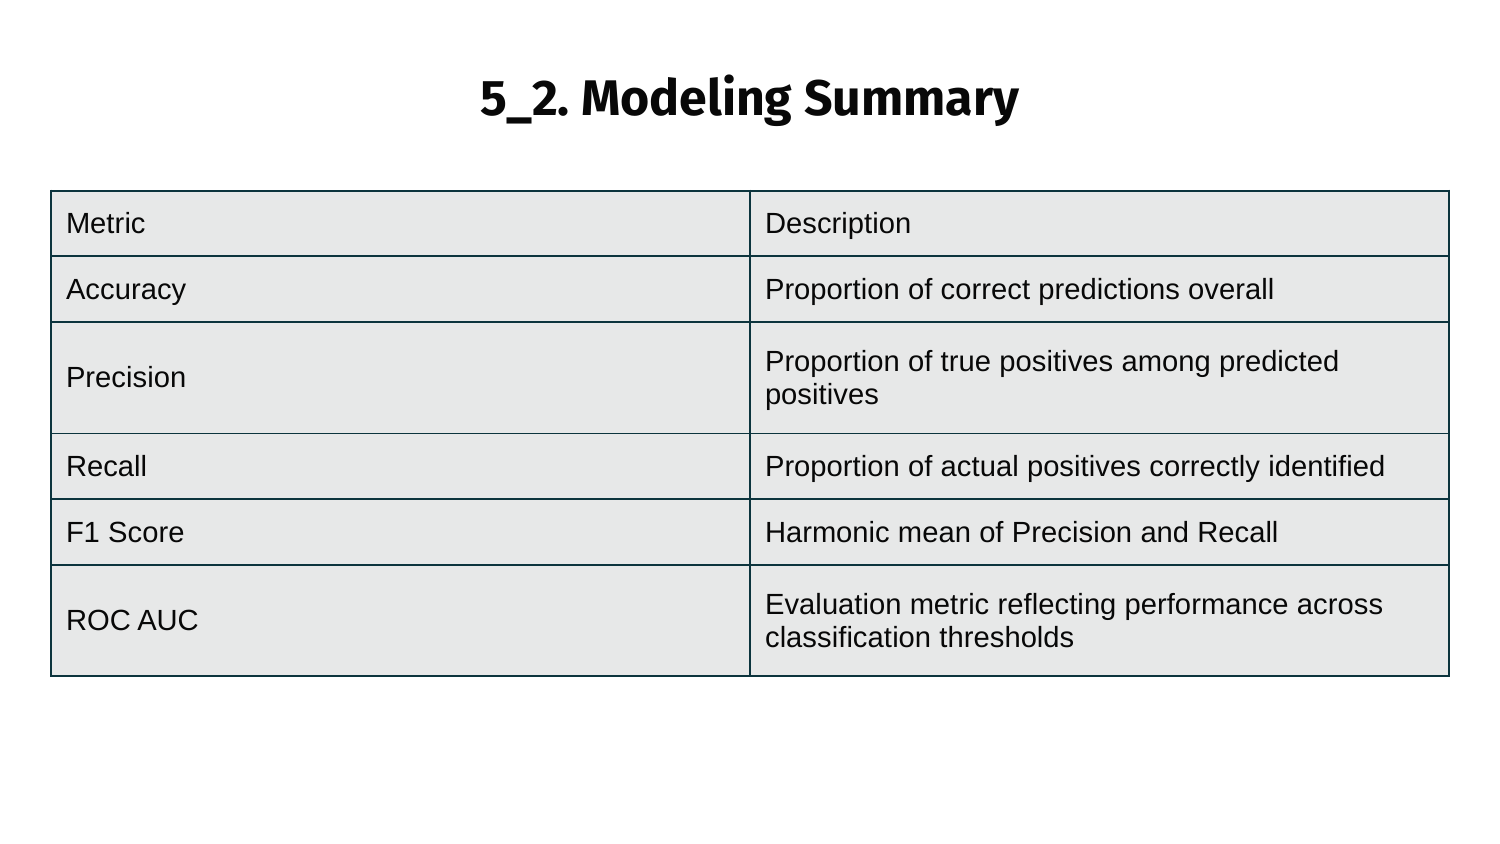

# 5_2. Modeling Summary
| Metric | Description |
| --- | --- |
| Accuracy | Proportion of correct predictions overall |
| Precision | Proportion of true positives among predicted positives |
| Recall | Proportion of actual positives correctly identified |
| F1 Score | Harmonic mean of Precision and Recall |
| ROC AUC | Evaluation metric reflecting performance across classification thresholds |